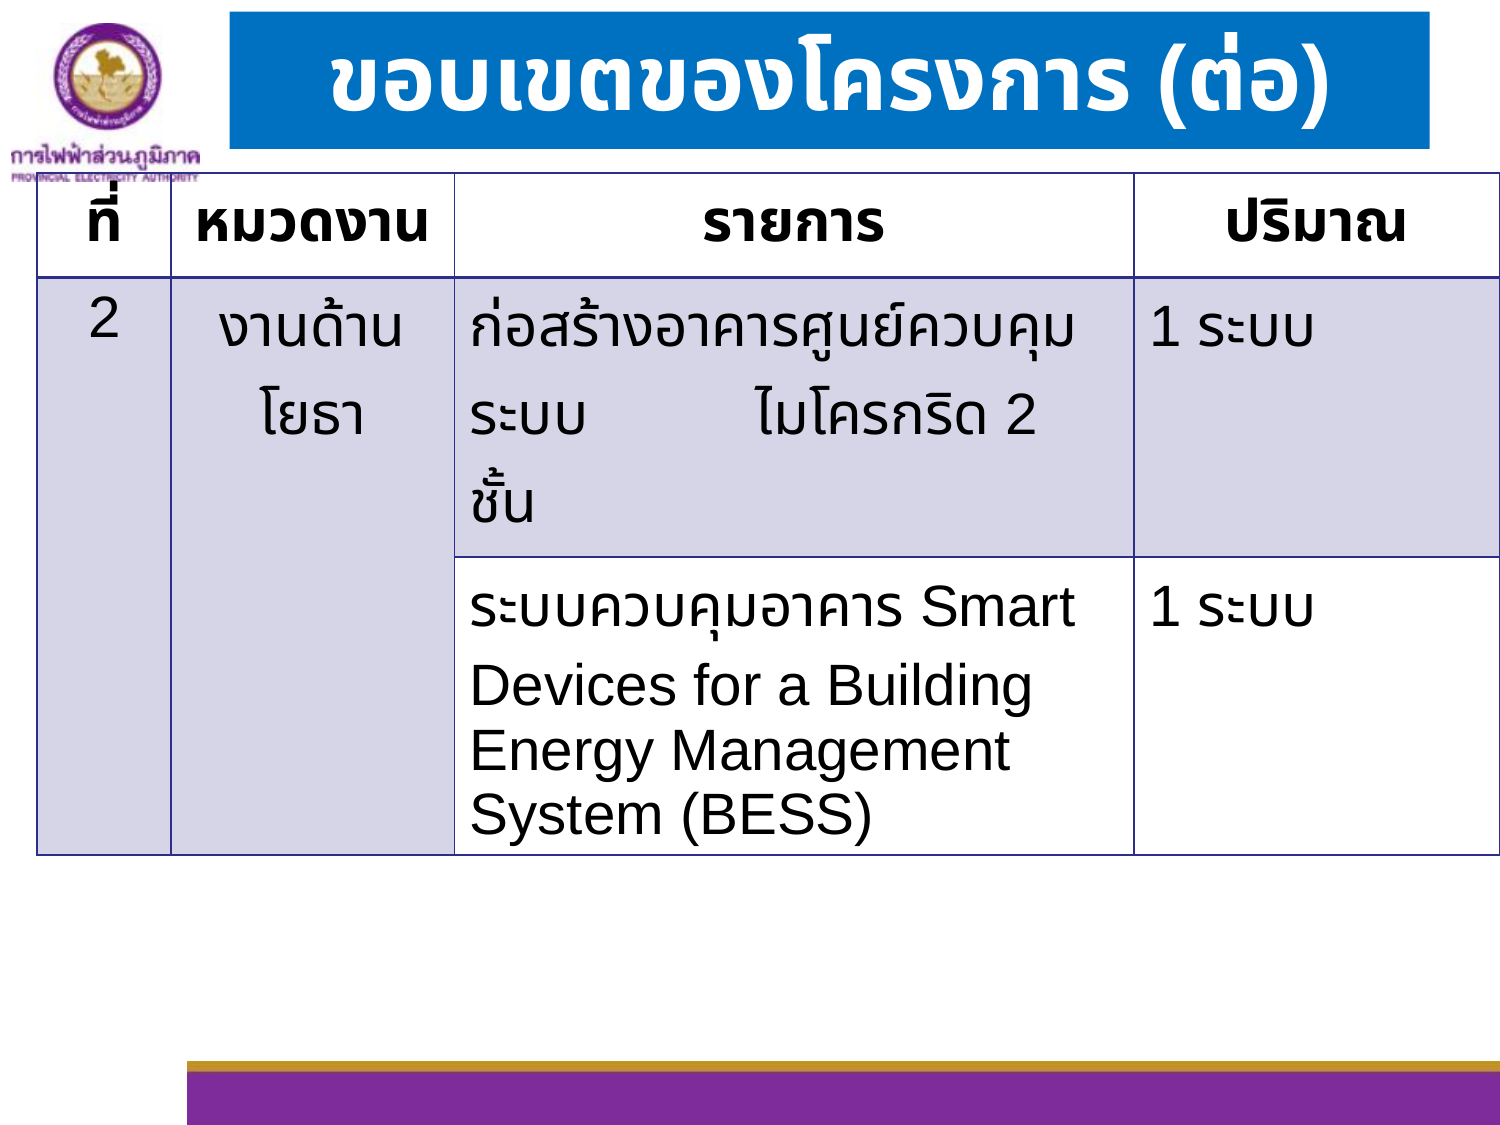

ขอบเขตของโครงการ (ต่อ)
| ที่ | หมวดงาน | รายการ | ปริมาณ |
| --- | --- | --- | --- |
| 2 | งานด้านโยธา | ก่อสร้างอาคารศูนย์ควบคุมระบบ ไมโครกริด 2 ชั้น | 1 ระบบ |
|  |  | ระบบควบคุมอาคาร Smart Devices for a Building Energy Management System (BESS) | 1 ระบบ |